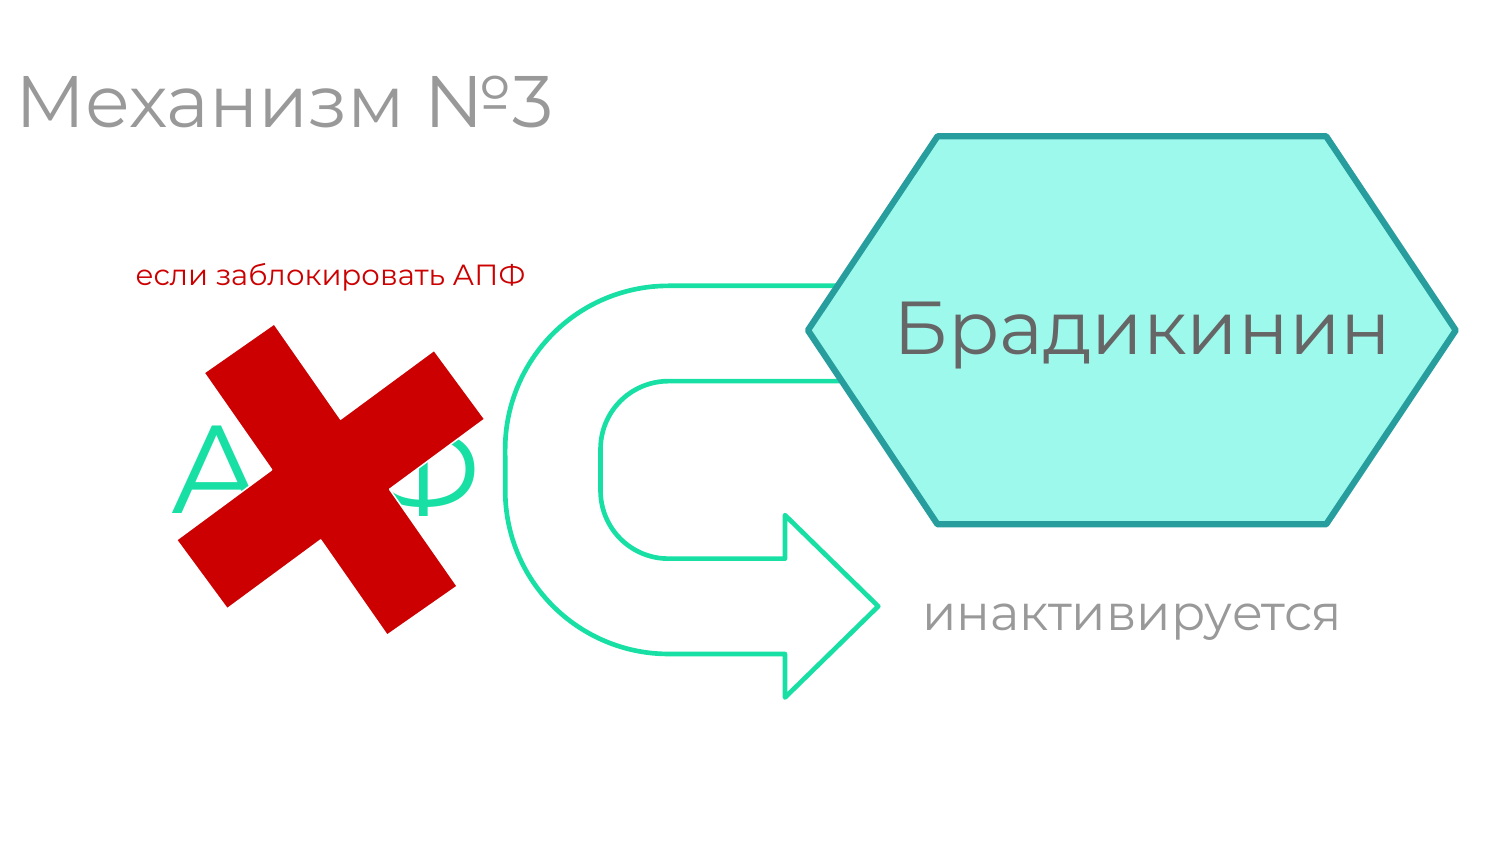

# Механизм №3
липидные медиаторы

если заблокировать АПФ
Брадикинин

АПФ
инактивируется